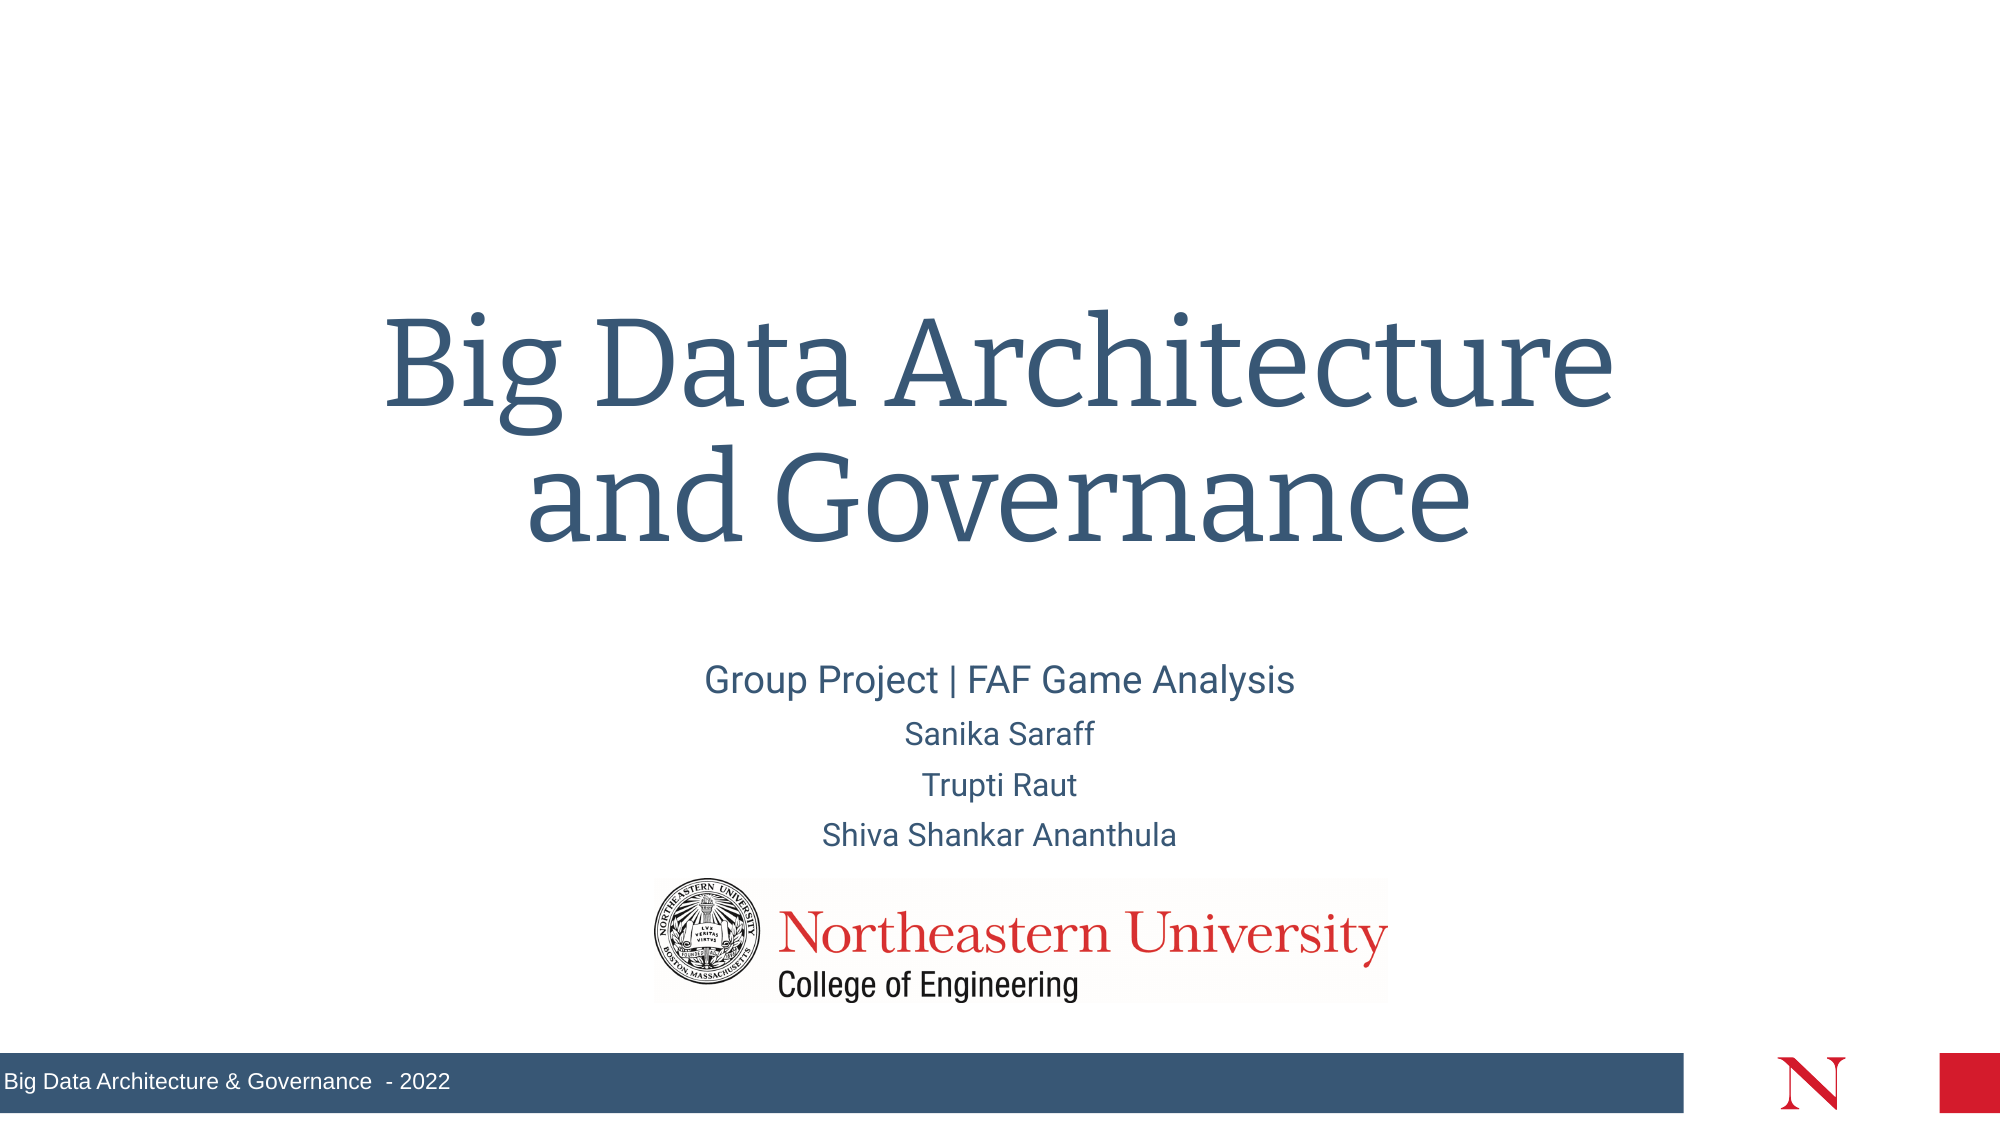

# Big Data Architecture and Governance

Group Project | FAF Game Analysis
Sanika Saraff
Trupti Raut
Shiva Shankar Ananthula